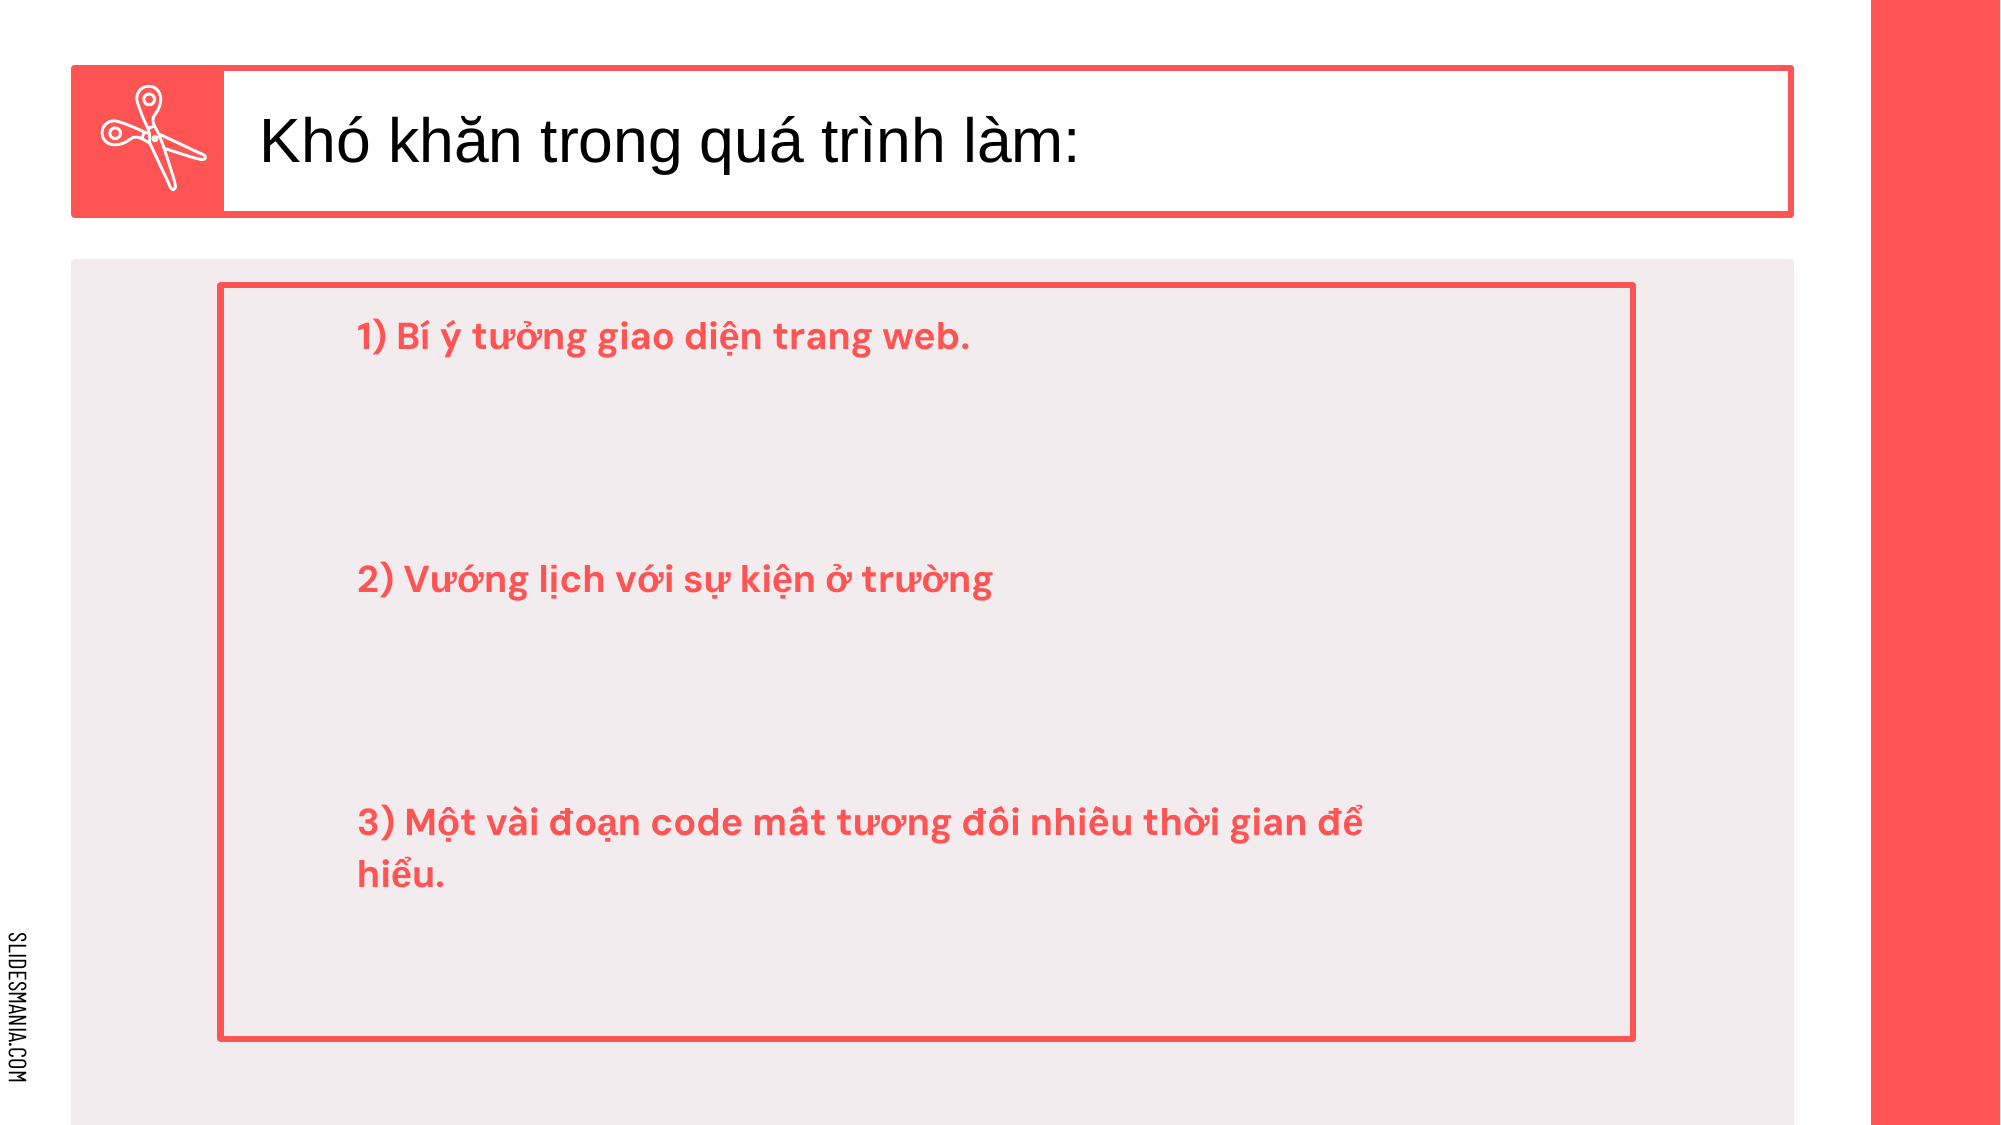

# Khó khăn trong quá trình làm:

1) Bí ý tưởng giao diện trang web.
2) Vướng lịch với sự kiện ở trường
3) Một vài đoạn code mất tương đối nhiều thời gian để hiểu.